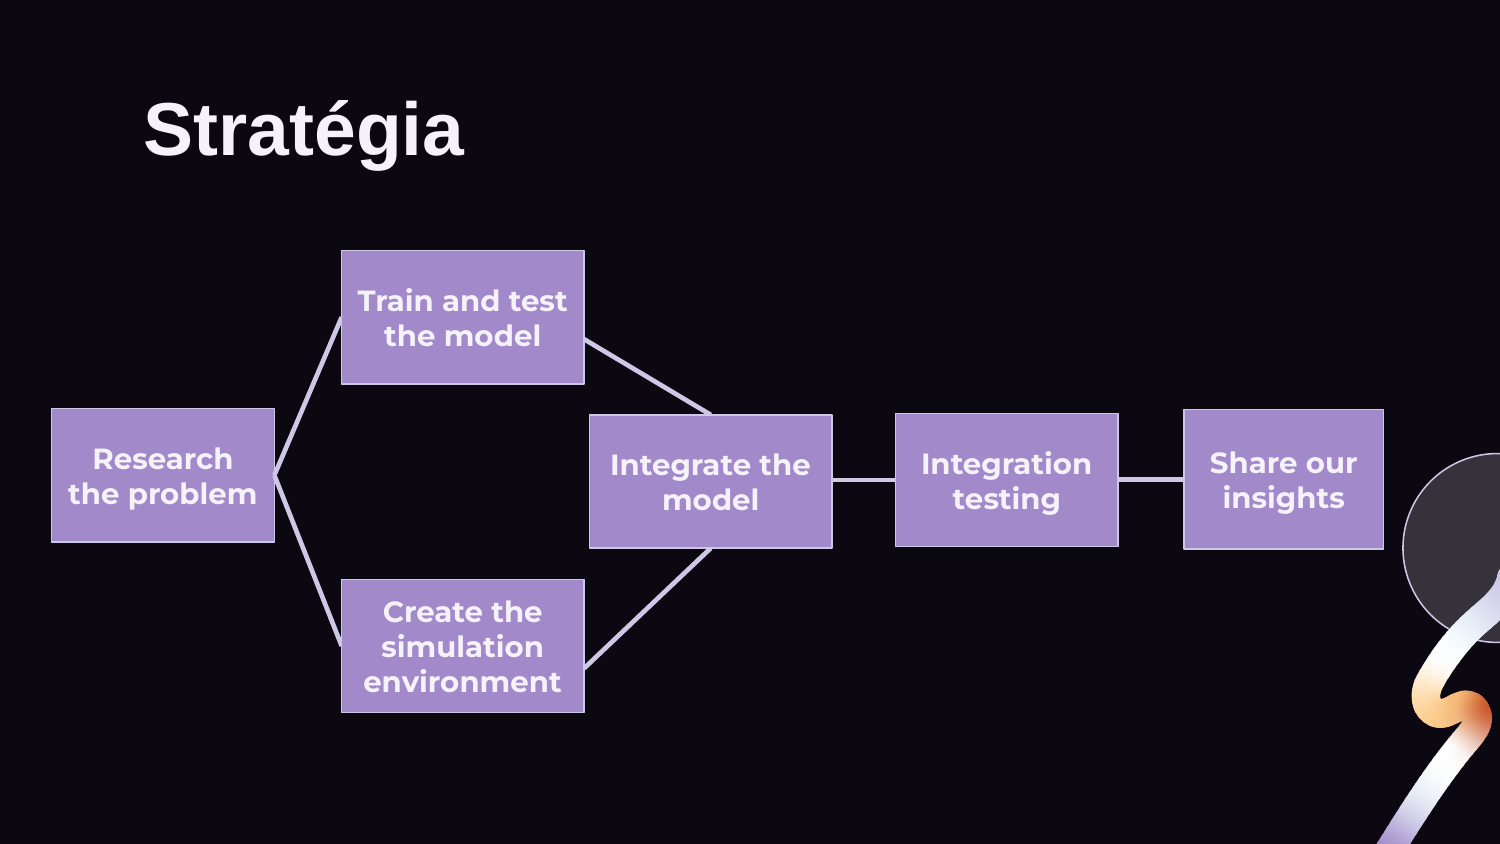

# Stratégia
Train and test the model
Research the problem
Share our insights
Integration testing
Integrate the model
Create the simulation environment